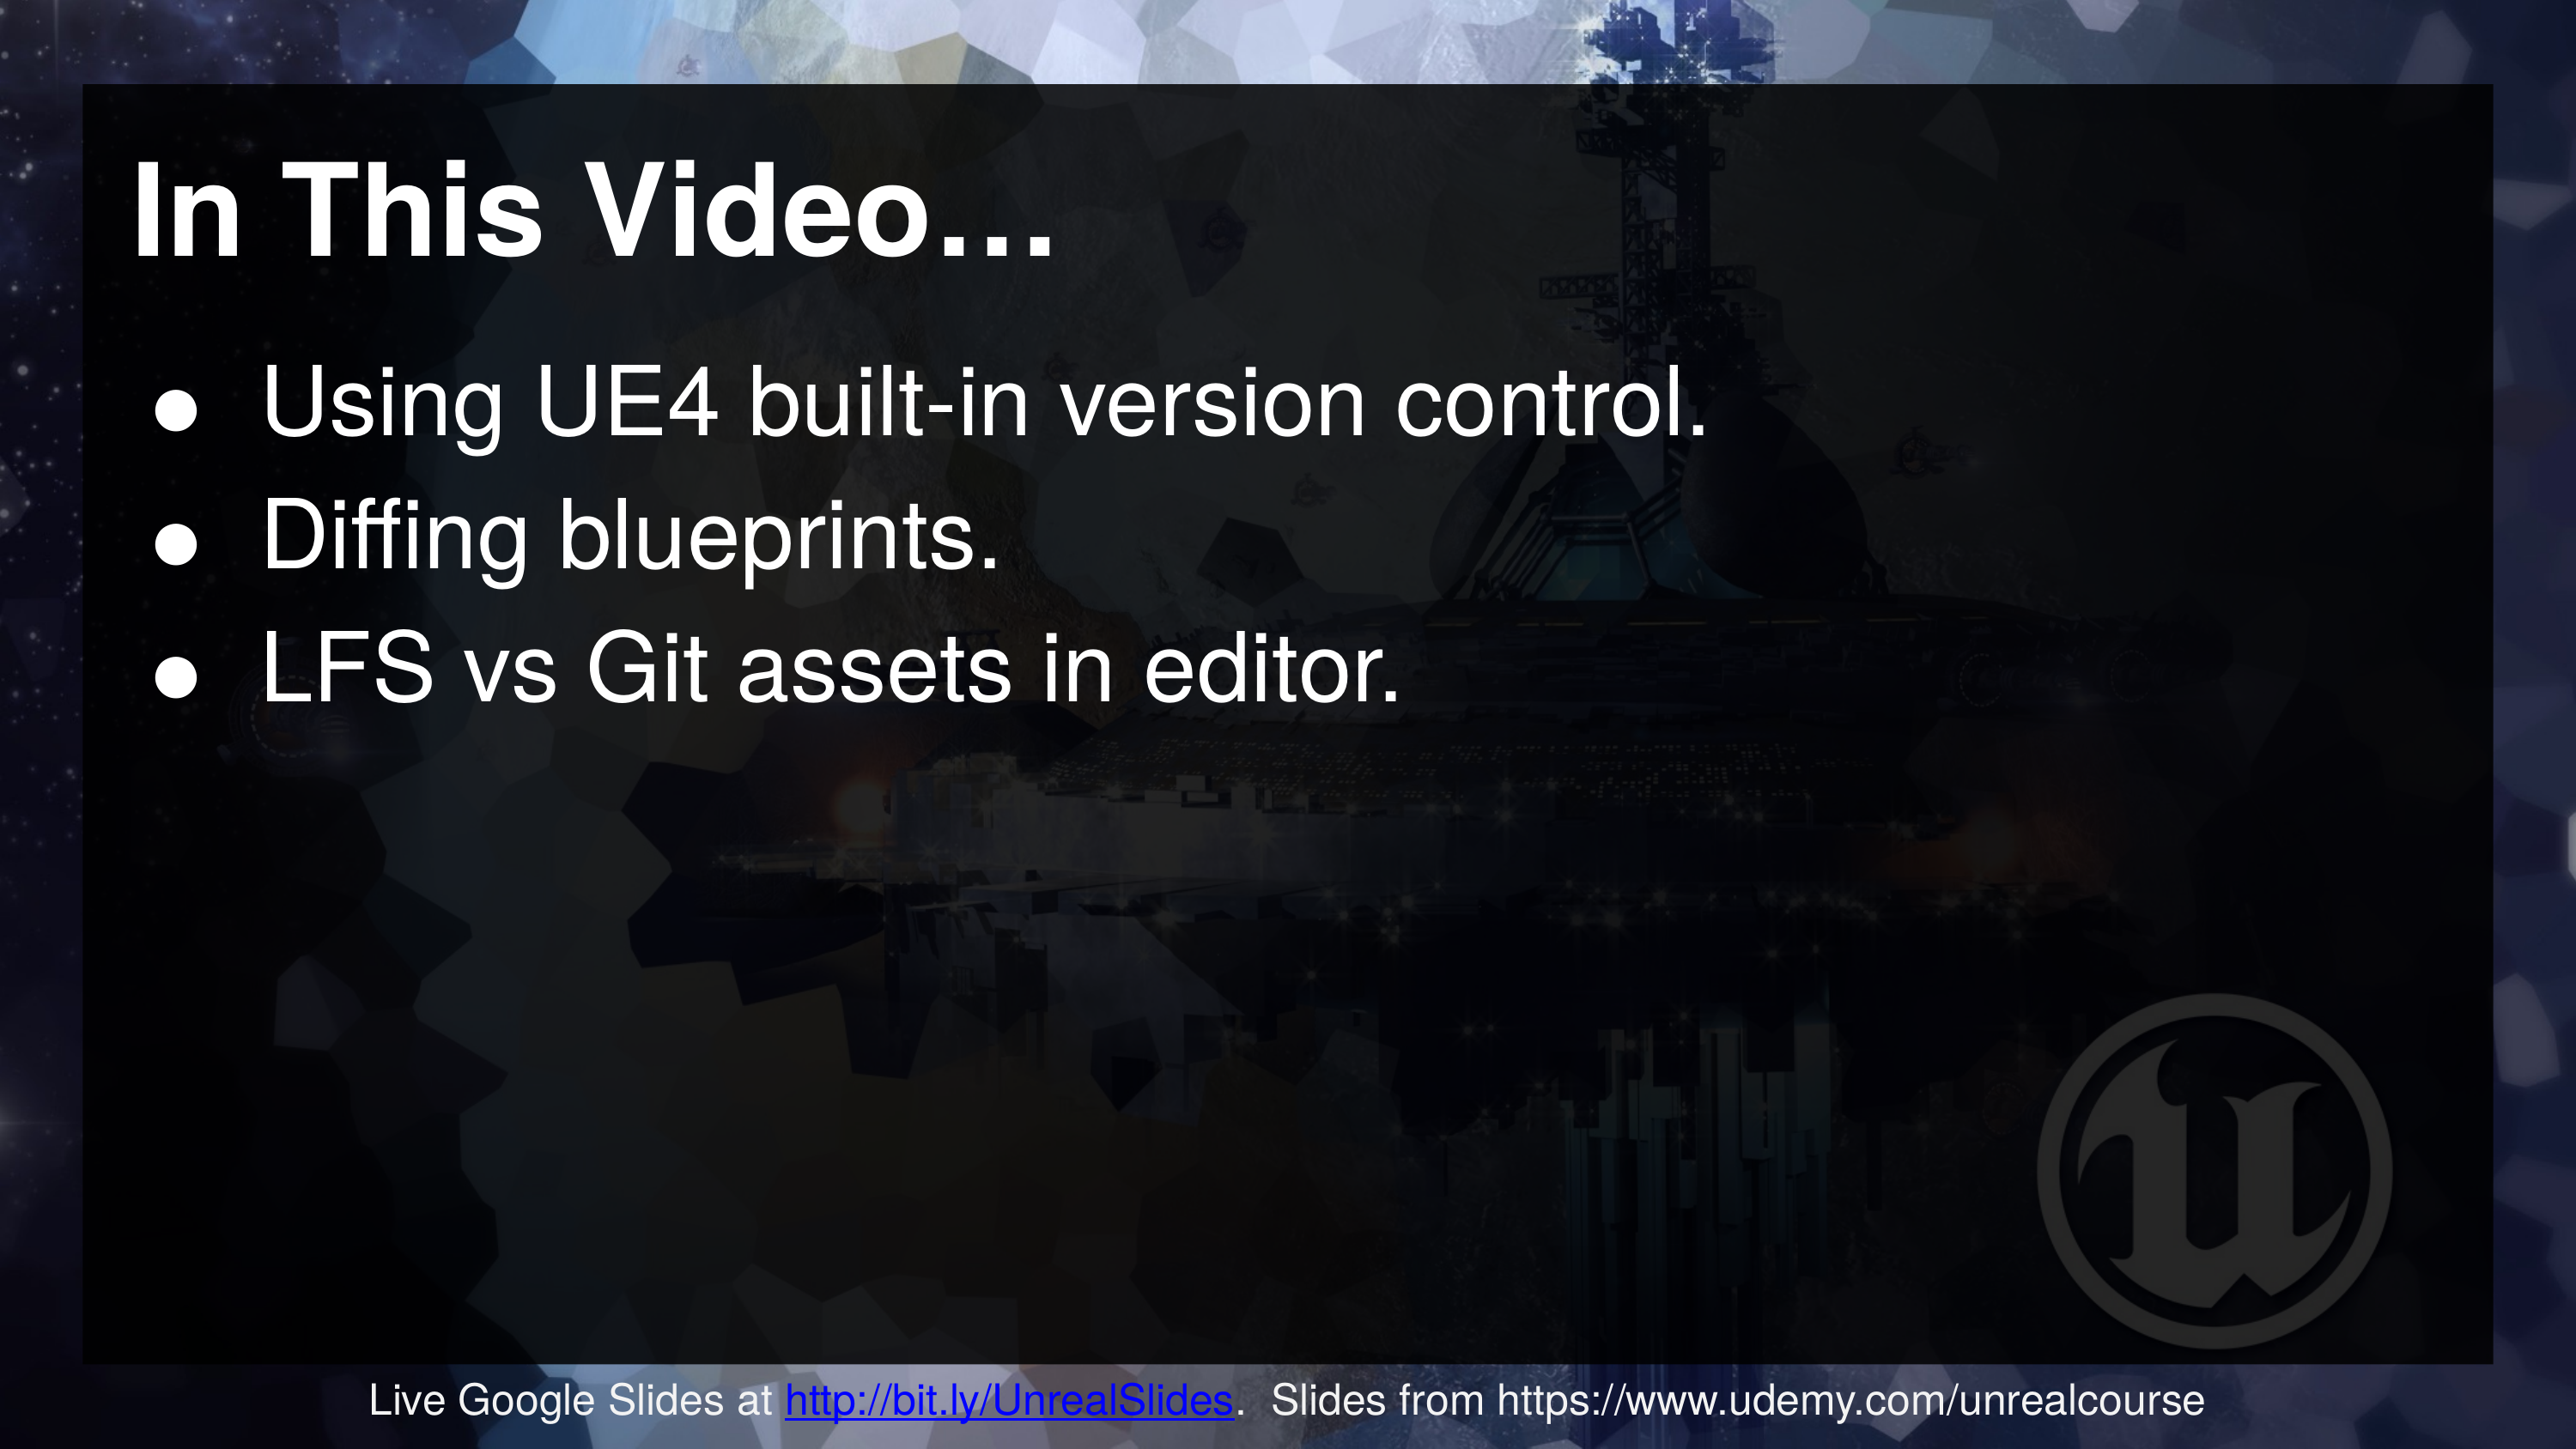

# In This Video…
Using UE4 built-in version control.
Diffing blueprints.
LFS vs Git assets in editor.